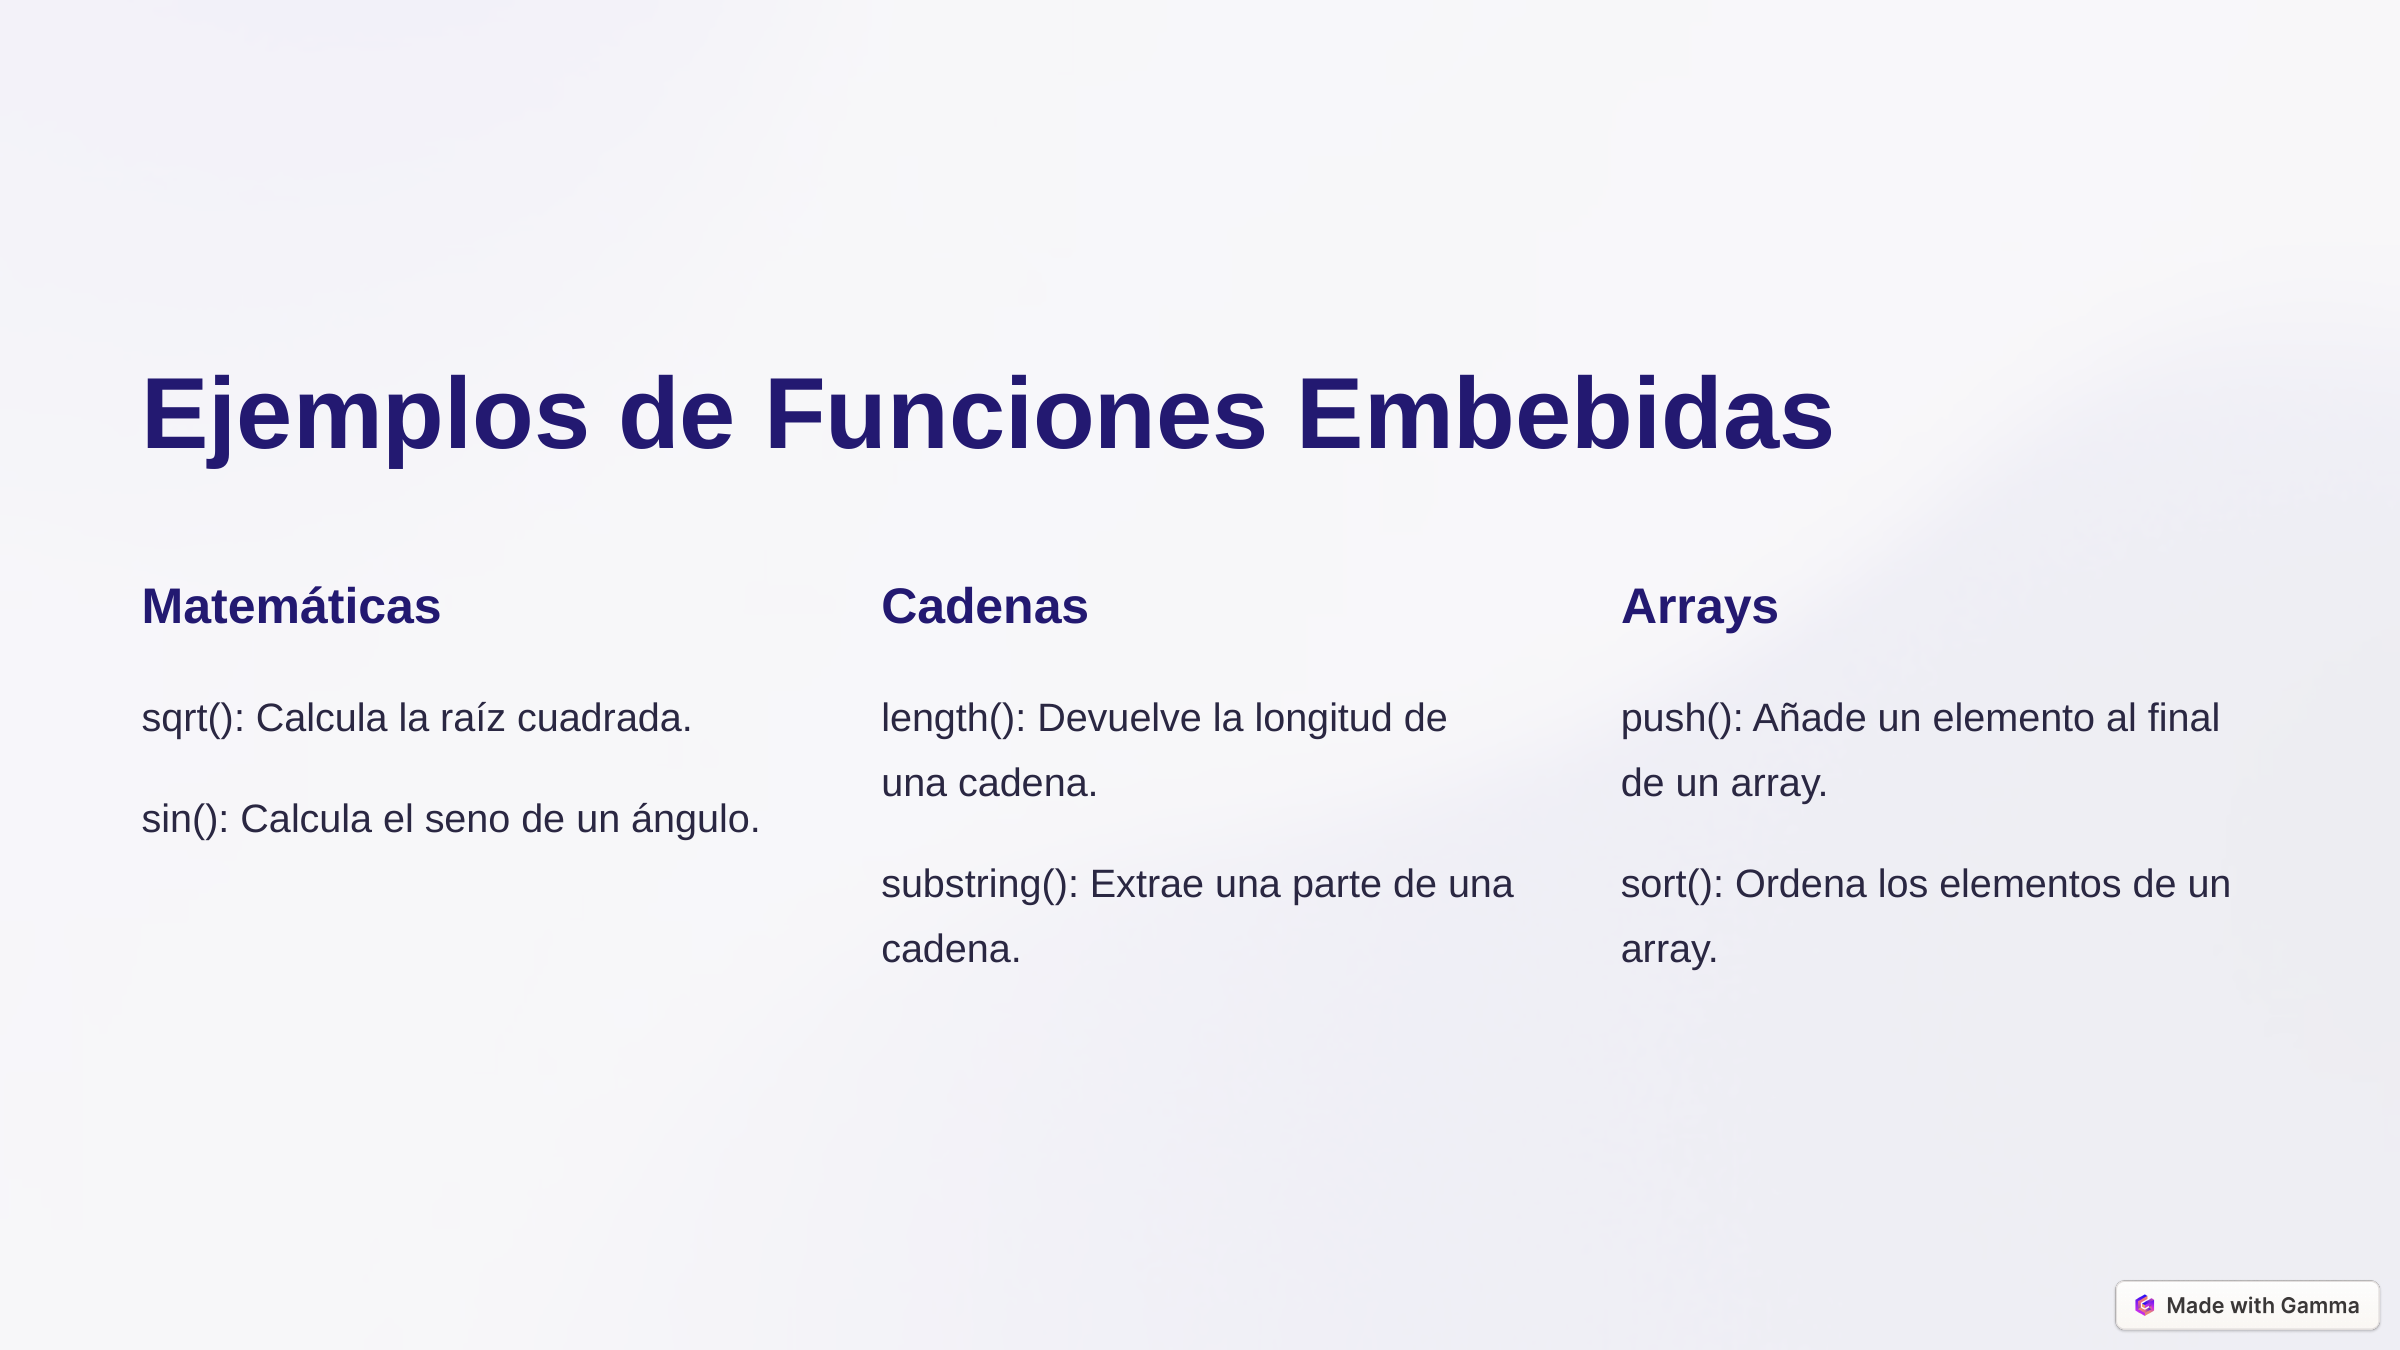

Ejemplos de Funciones Embebidas
Matemáticas
Cadenas
Arrays
sqrt(): Calcula la raíz cuadrada.
length(): Devuelve la longitud de una cadena.
push(): Añade un elemento al final de un array.
sin(): Calcula el seno de un ángulo.
substring(): Extrae una parte de una cadena.
sort(): Ordena los elementos de un array.